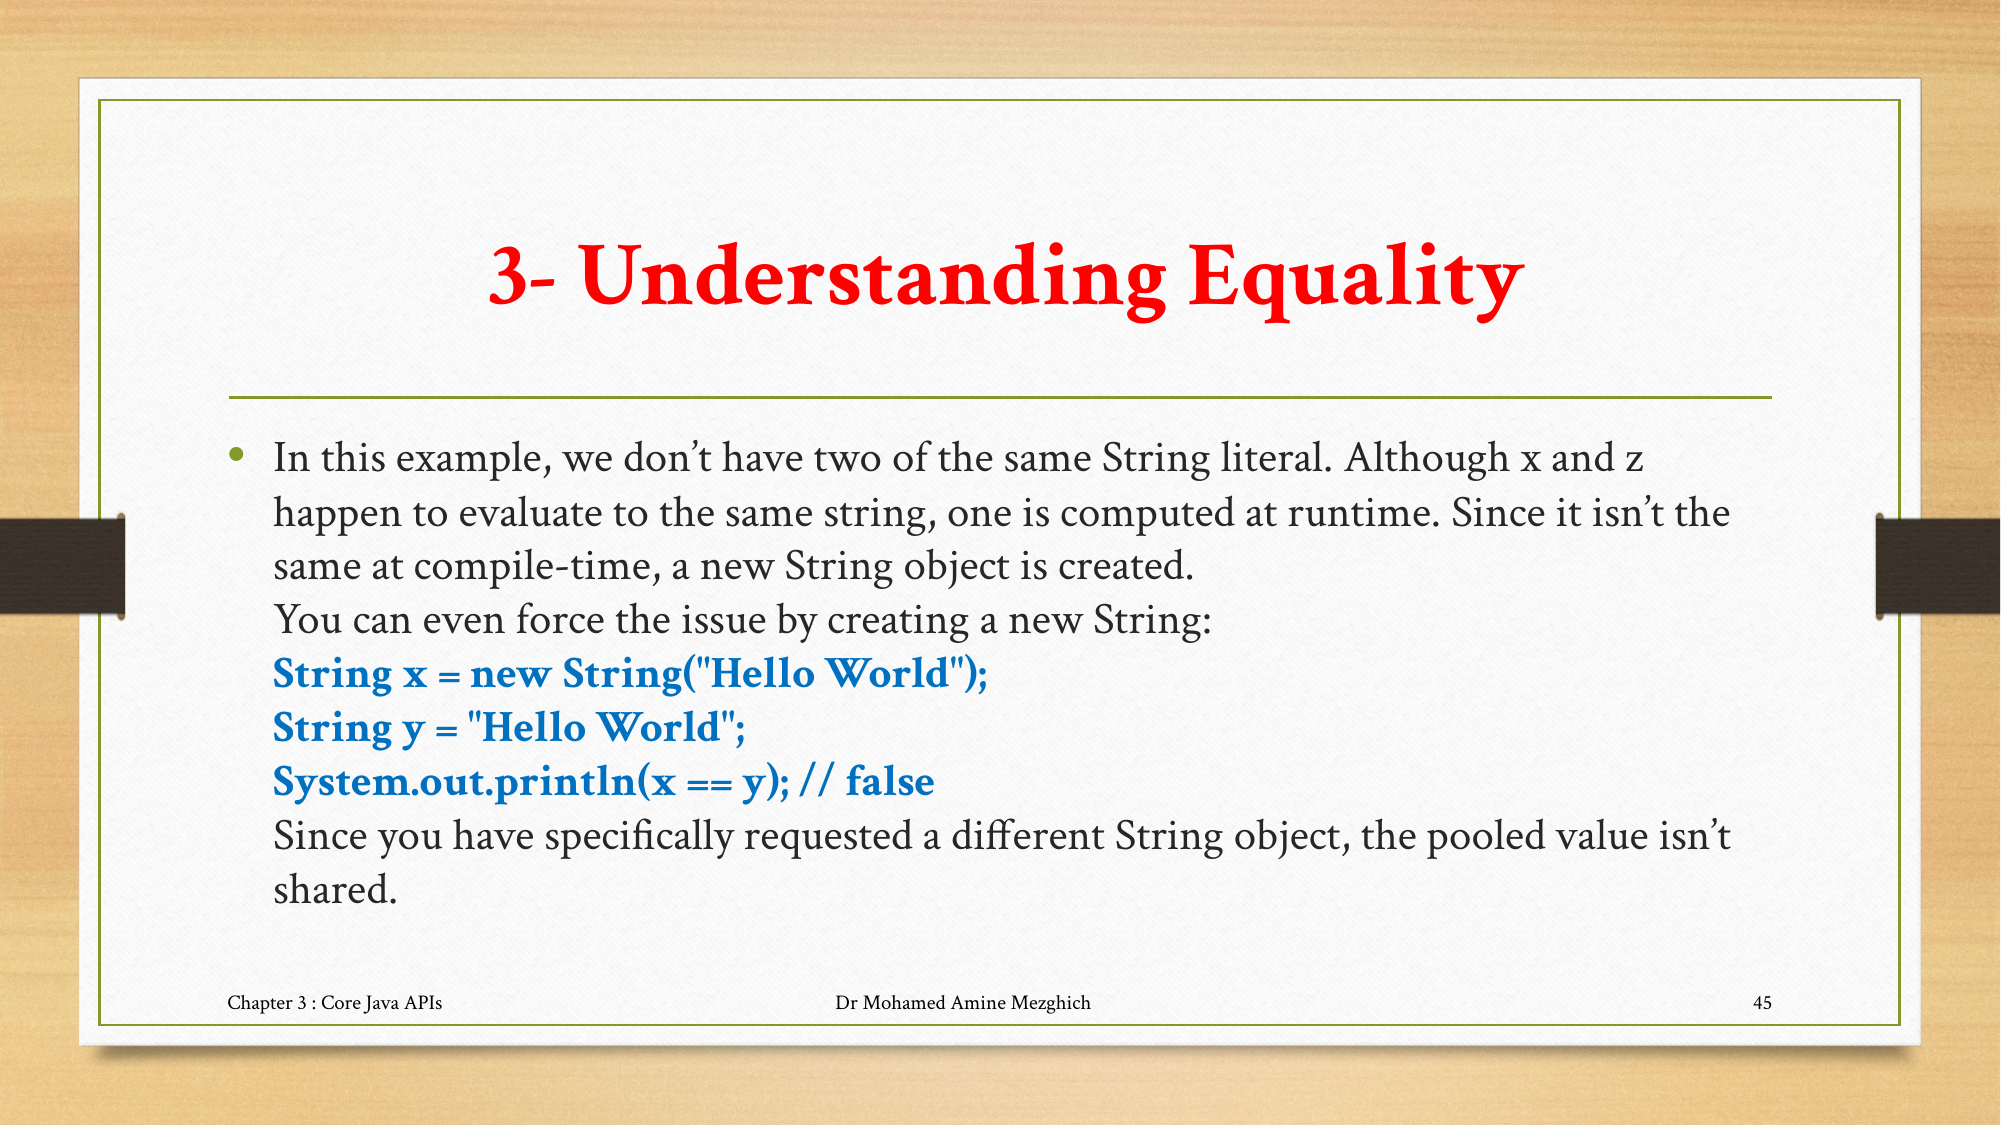

# 3- Understanding Equality
In this example, we don’t have two of the same String literal. Although x and z happen to evaluate to the same string, one is computed at runtime. Since it isn’t the same at compile-time, a new String object is created.
You can even force the issue by creating a new String:
String x = new String("Hello World");
String y = "Hello World";
System.out.println(x == y); // false
Since you have specifically requested a different String object, the pooled value isn’t
shared.
Chapter 3 : Core Java APIs                                                                                   Dr Mohamed Amine Mezghich
45